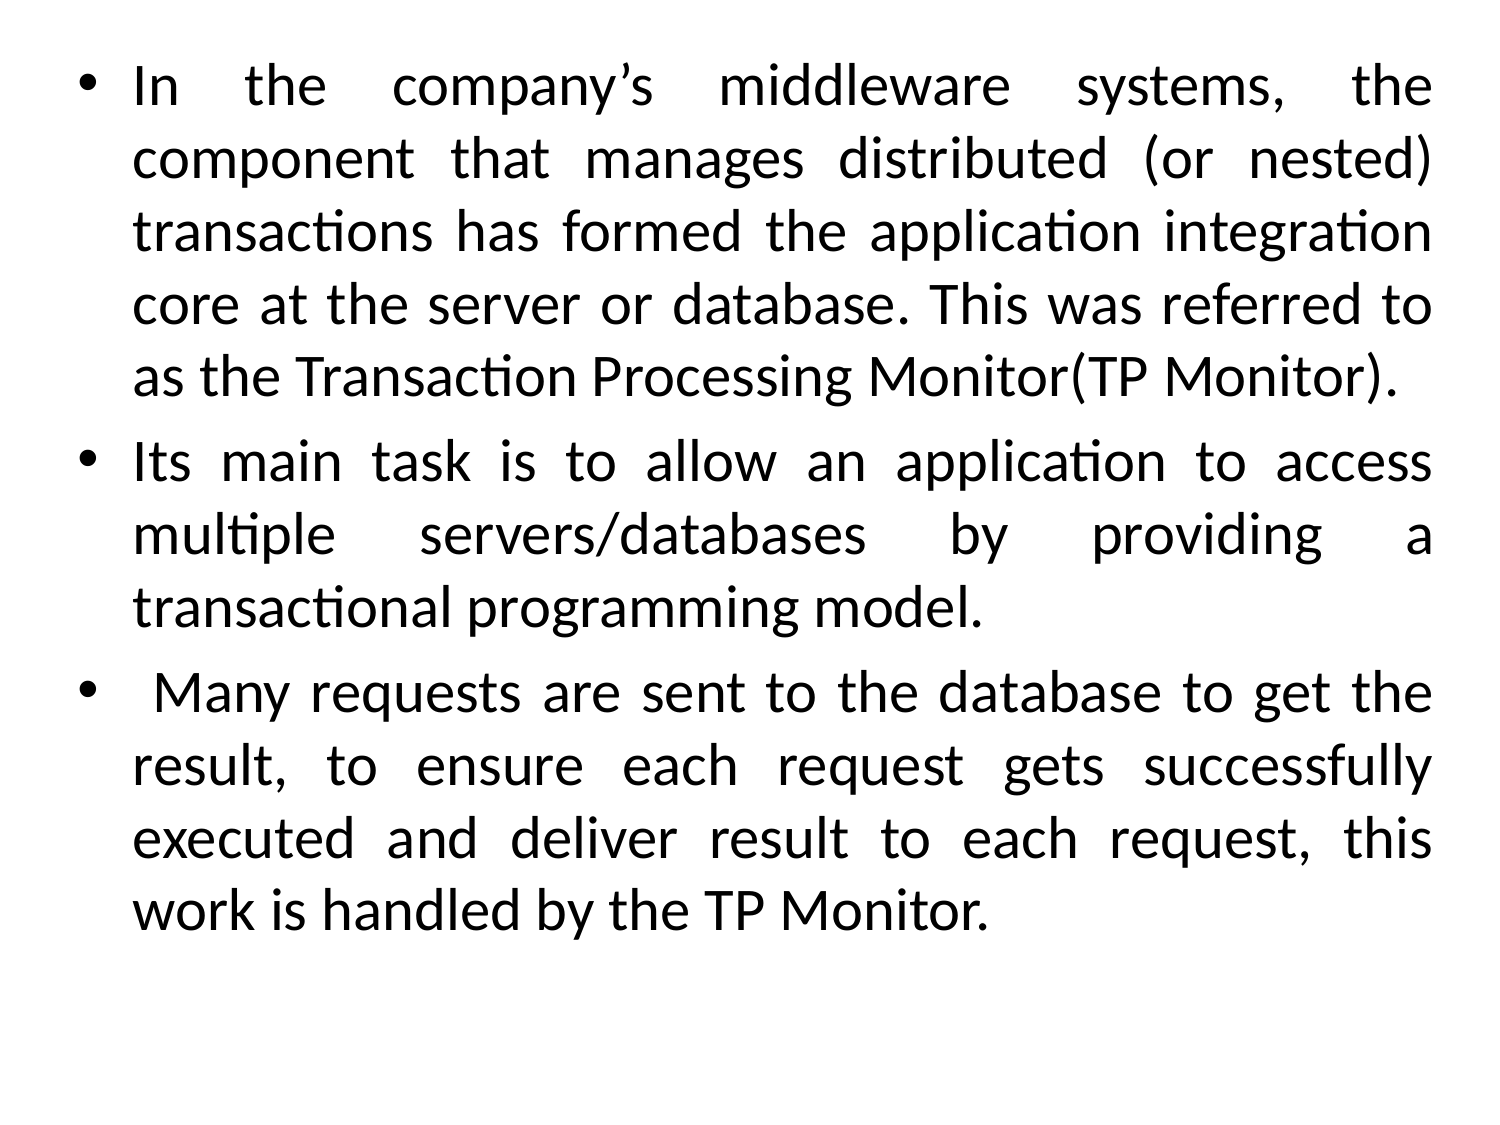

In the company’s middleware systems, the component that manages distributed (or nested) transactions has formed the application integration core at the server or database. This was referred to as the Transaction Processing Monitor(TP Monitor).
Its main task is to allow an application to access multiple servers/databases by providing a transactional programming model.
 Many requests are sent to the database to get the result, to ensure each request gets successfully executed and deliver result to each request, this work is handled by the TP Monitor.